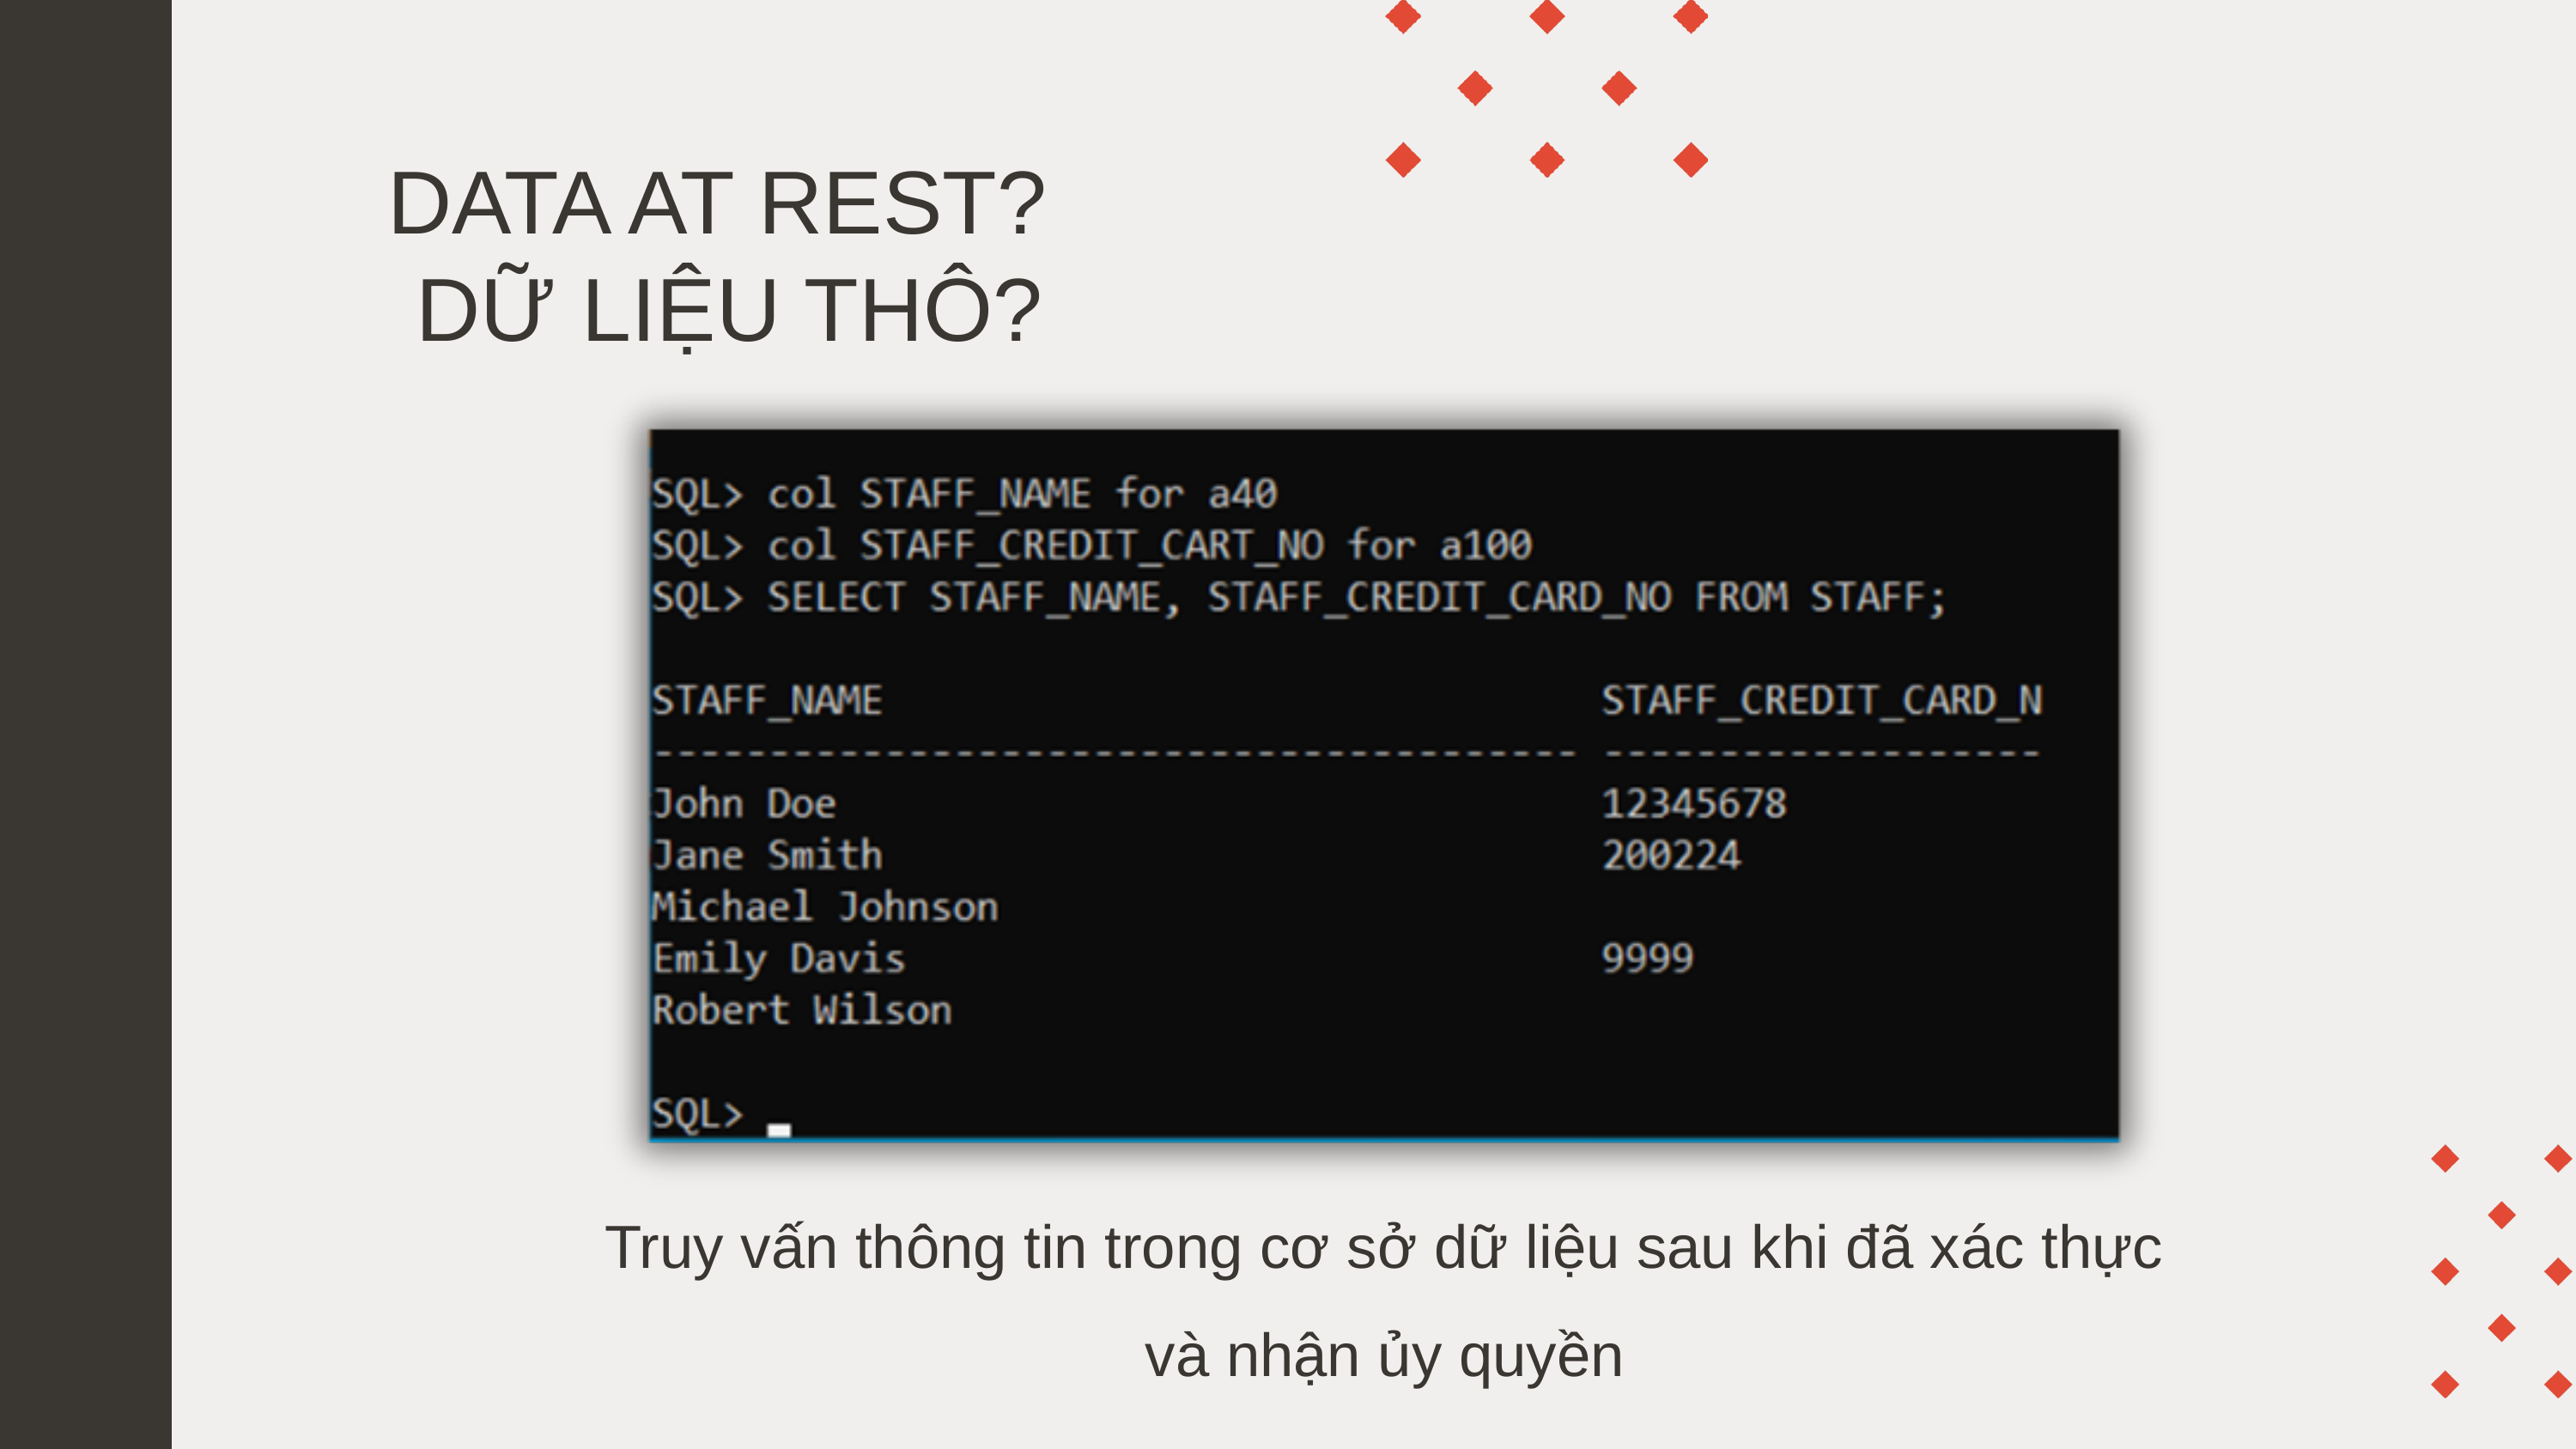

DATA AT REST?
DỮ LIỆU THÔ?

Truy vấn thông tin trong cơ sở dữ liệu sau khi đã xác thực và nhận ủy quyền